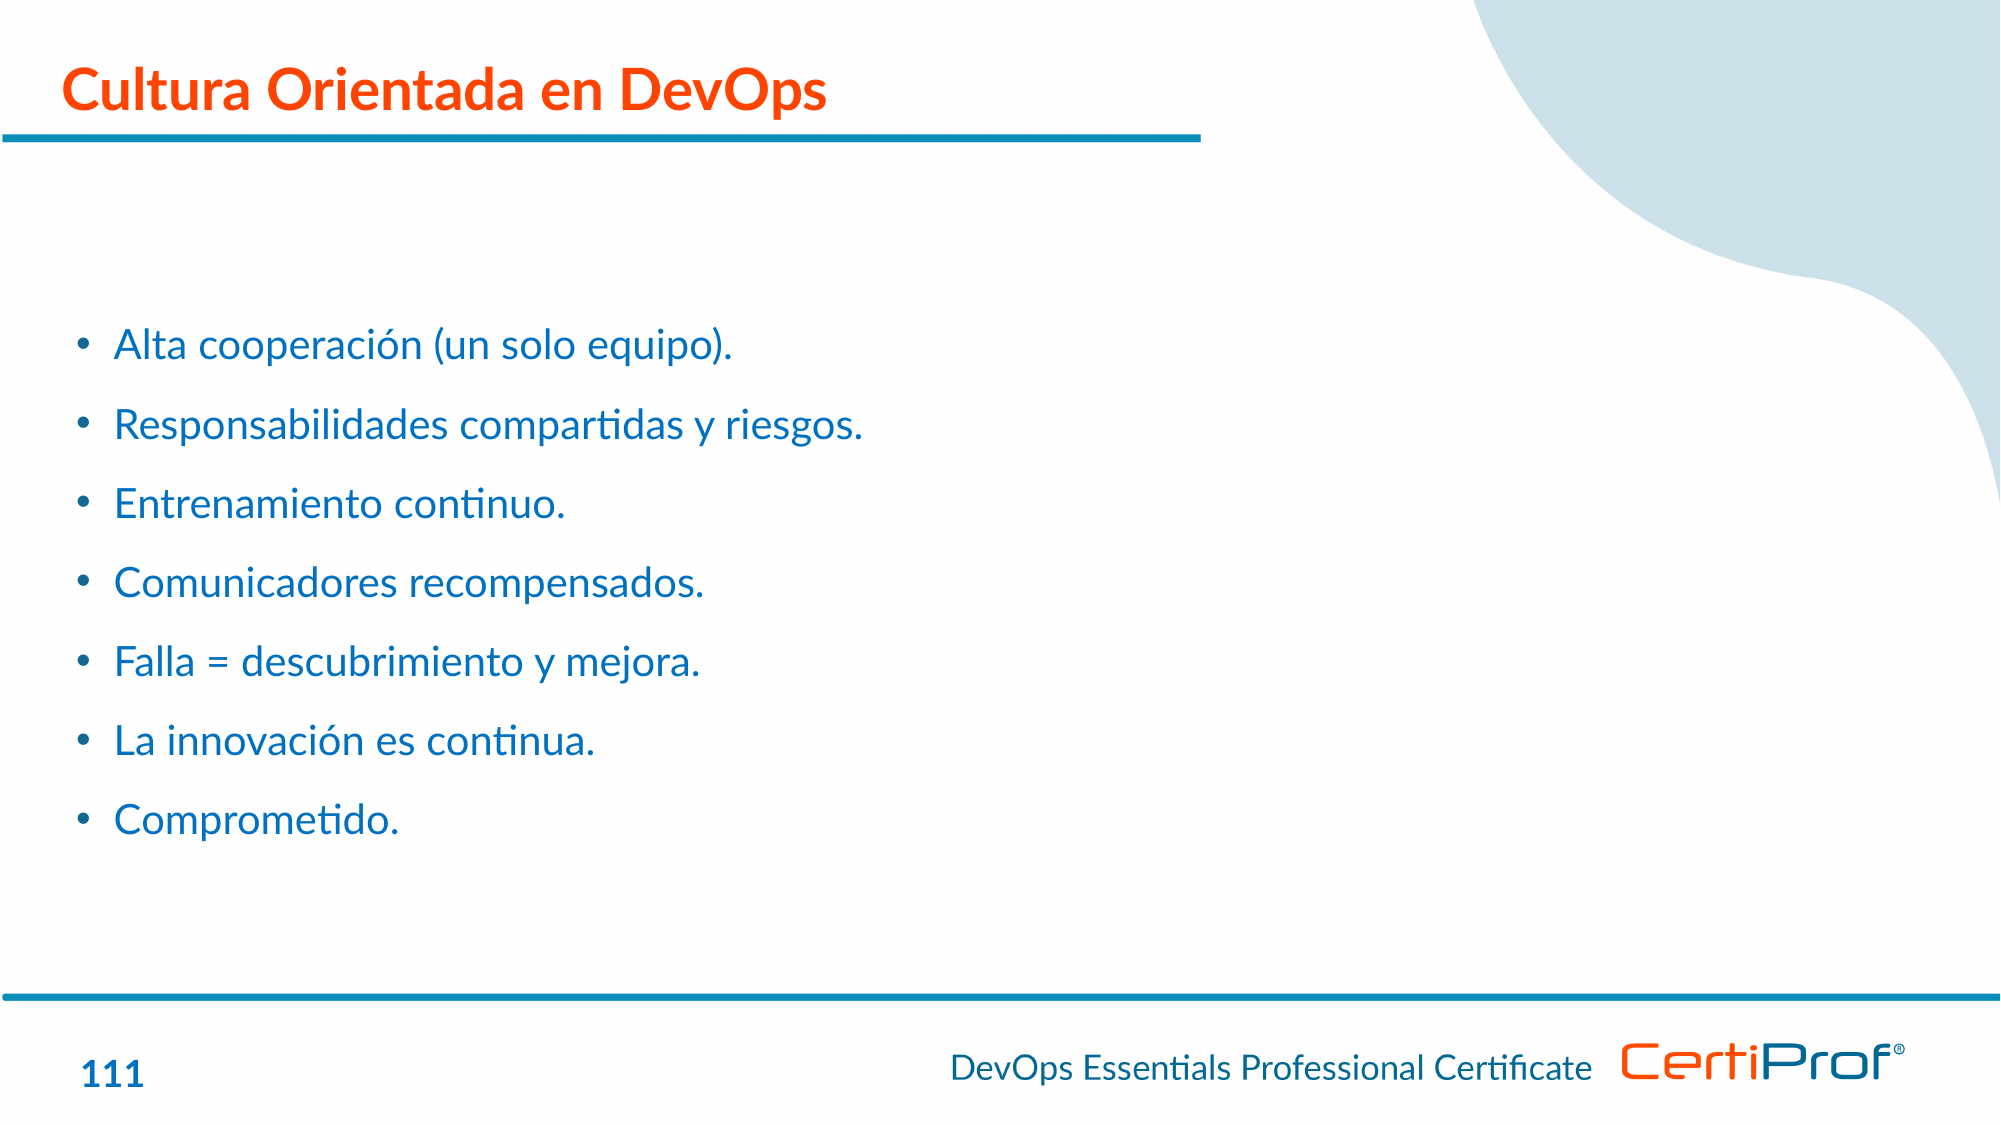

Cultura Orientada en DevOps
Alta cooperación (un solo equipo).
Responsabilidades compartidas y riesgos.
Entrenamiento continuo.
Comunicadores recompensados.
Falla = descubrimiento y mejora.
La innovación es continua.
Comprometido.